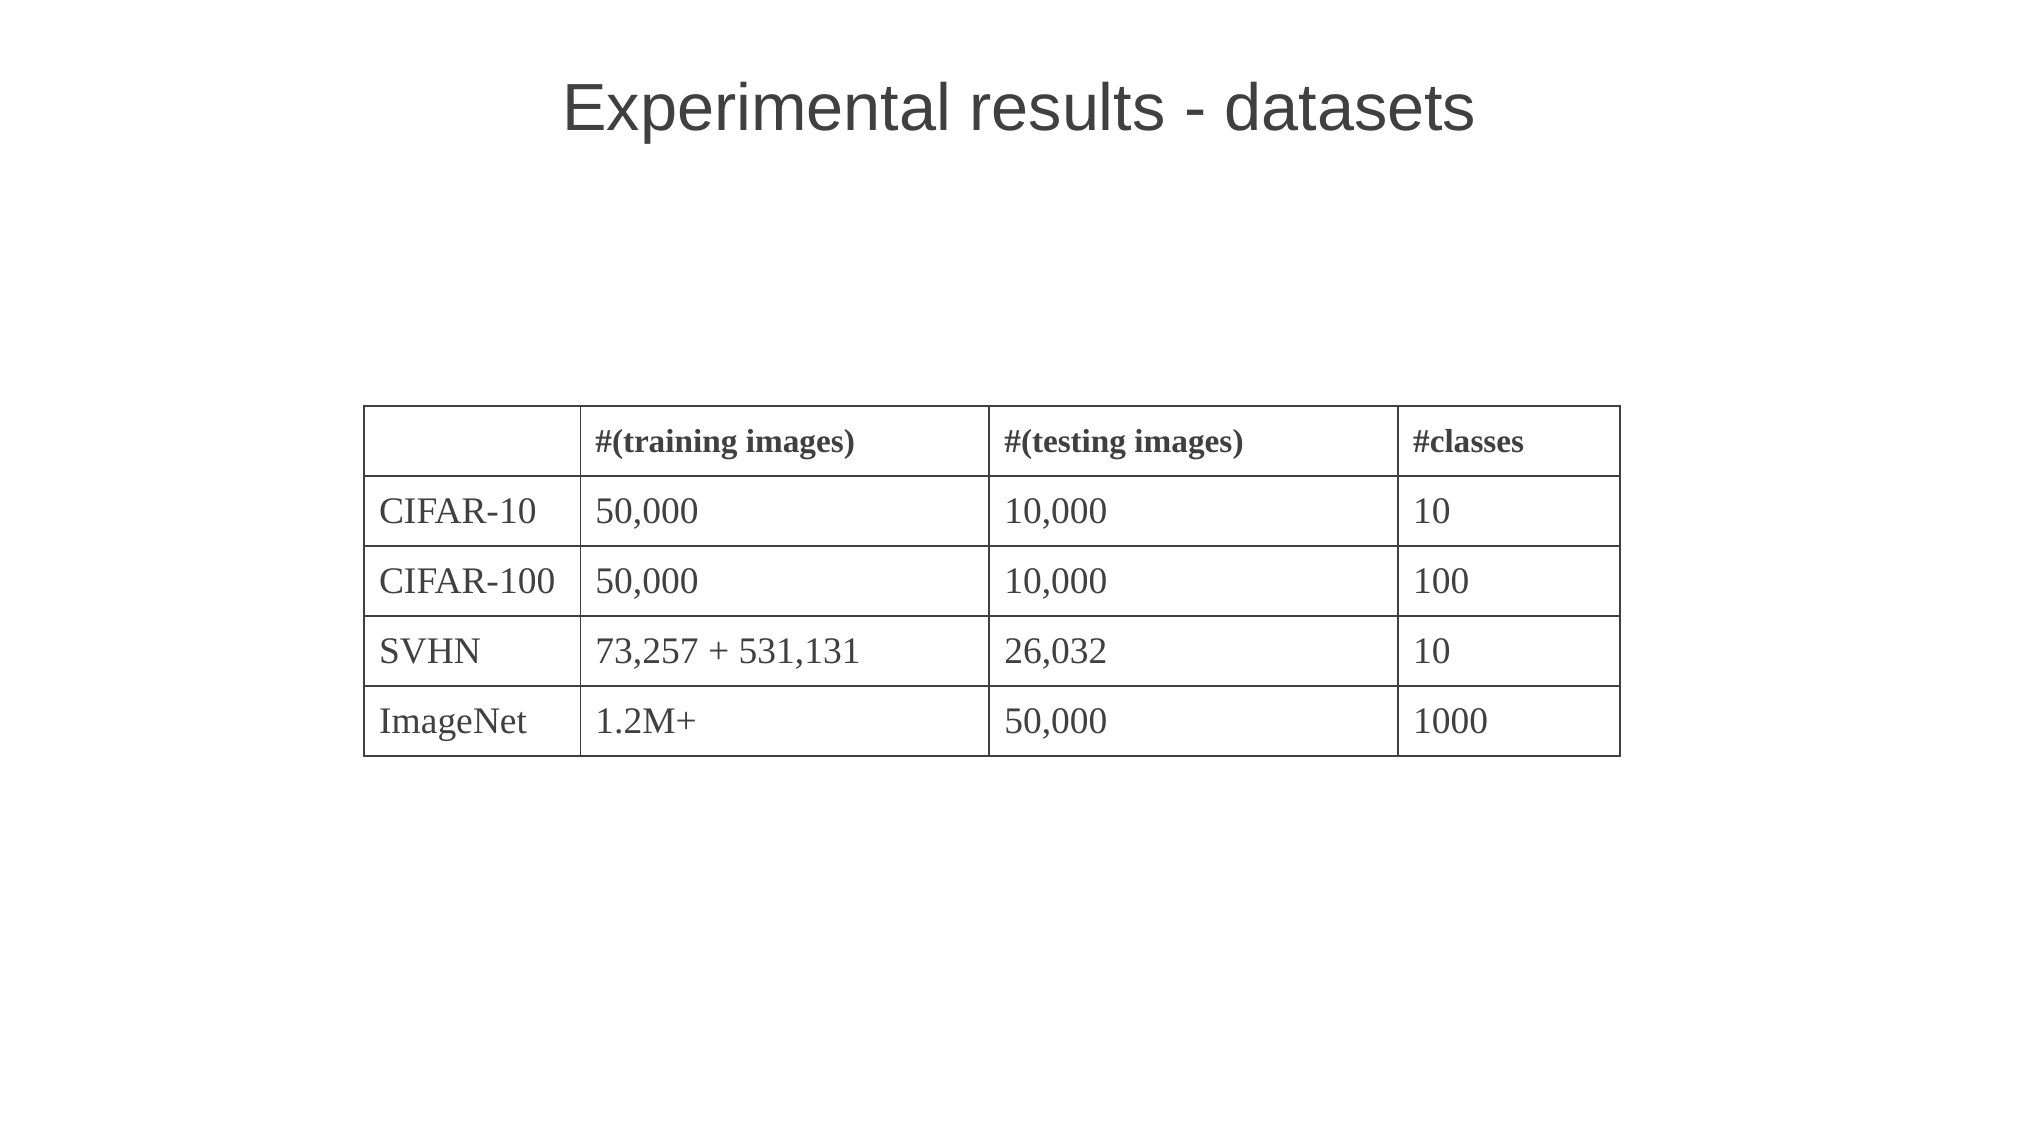

Experimental results - datasets

|  | #(training images) | #(testing images) | #classes |
| --- | --- | --- | --- |
| CIFAR-10 | 50,000 | 10,000 | 10 |
| CIFAR-100 | 50,000 | 10,000 | 100 |
| SVHN | 73,257 + 531,131 | 26,032 | 10 |
| ImageNet | 1.2M+ | 50,000 | 1000 |